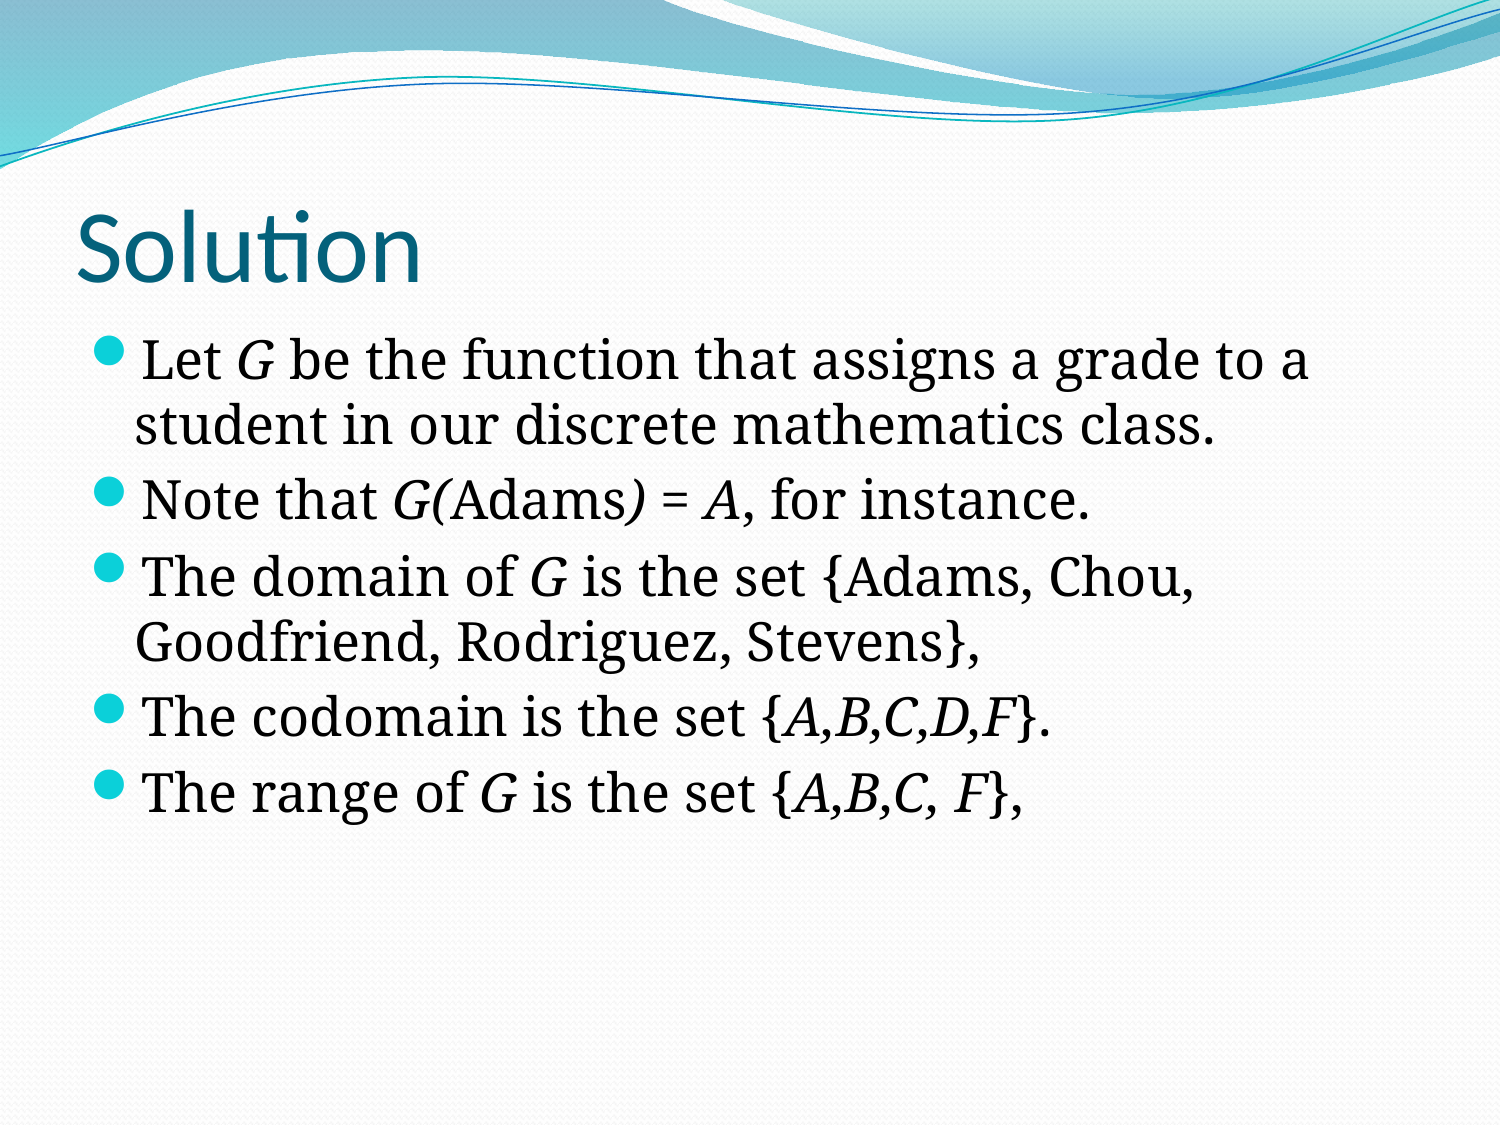

# Solution
Let G be the function that assigns a grade to a student in our discrete mathematics class.
Note that G(Adams) = A, for instance.
The domain of G is the set {Adams, Chou, Goodfriend, Rodriguez, Stevens},
The codomain is the set {A,B,C,D,F}.
The range of G is the set {A,B,C, F},